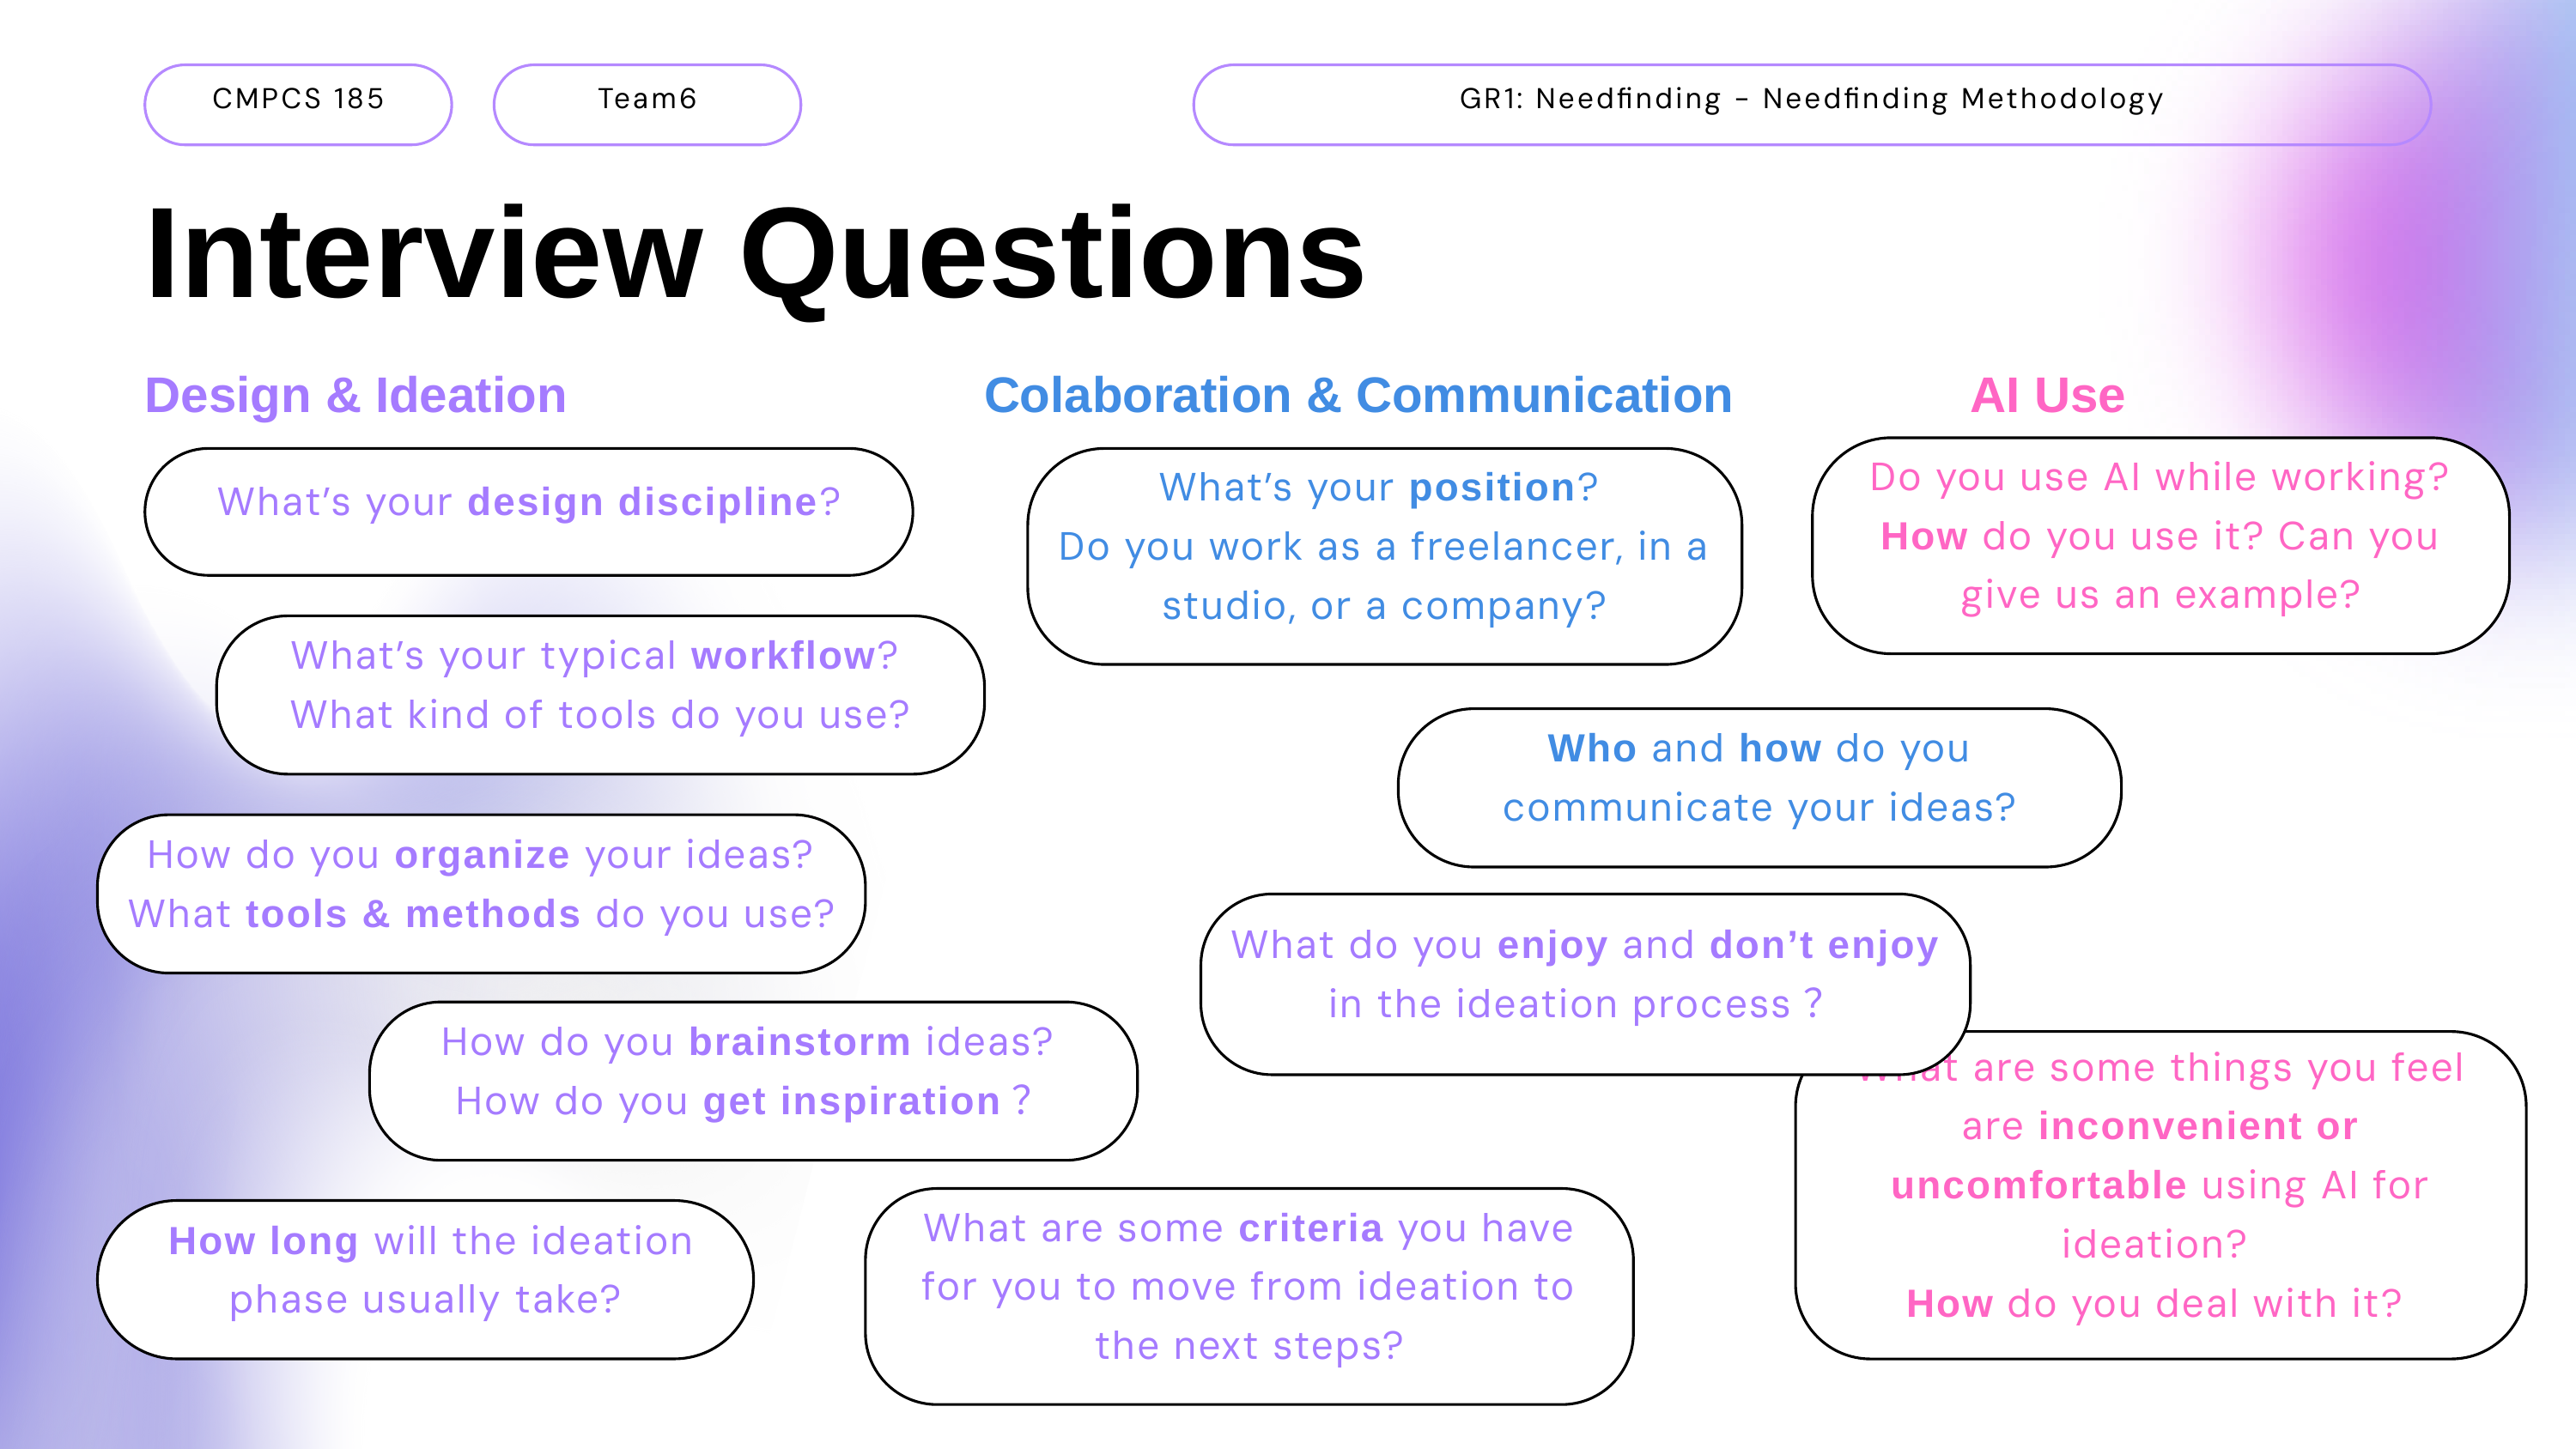

CMPCS 185

Team6

GR1: Needfinding - Needfinding Methodology
Interview Questions
Design & Ideation
Colaboration & Communication
AI Use

Do you use AI while working? How do you use it? Can you give us an example?

What’s your design discipline?

What’s your position?
Do you work as a freelancer, in a studio, or a company?

What’s your typical workflow?
What kind of tools do you use?

Who and how do you communicate your ideas?

How do you organize your ideas? What tools & methods do you use?

What do you enjoy and don’t enjoy in the ideation process？

How do you brainstorm ideas?
How do you get inspiration？

What are some things you feel are inconvenient or uncomfortable using AI for ideation?
How do you deal with it?

What are some criteria you have for you to move from ideation to the next steps?

 How long will the ideation phase usually take?